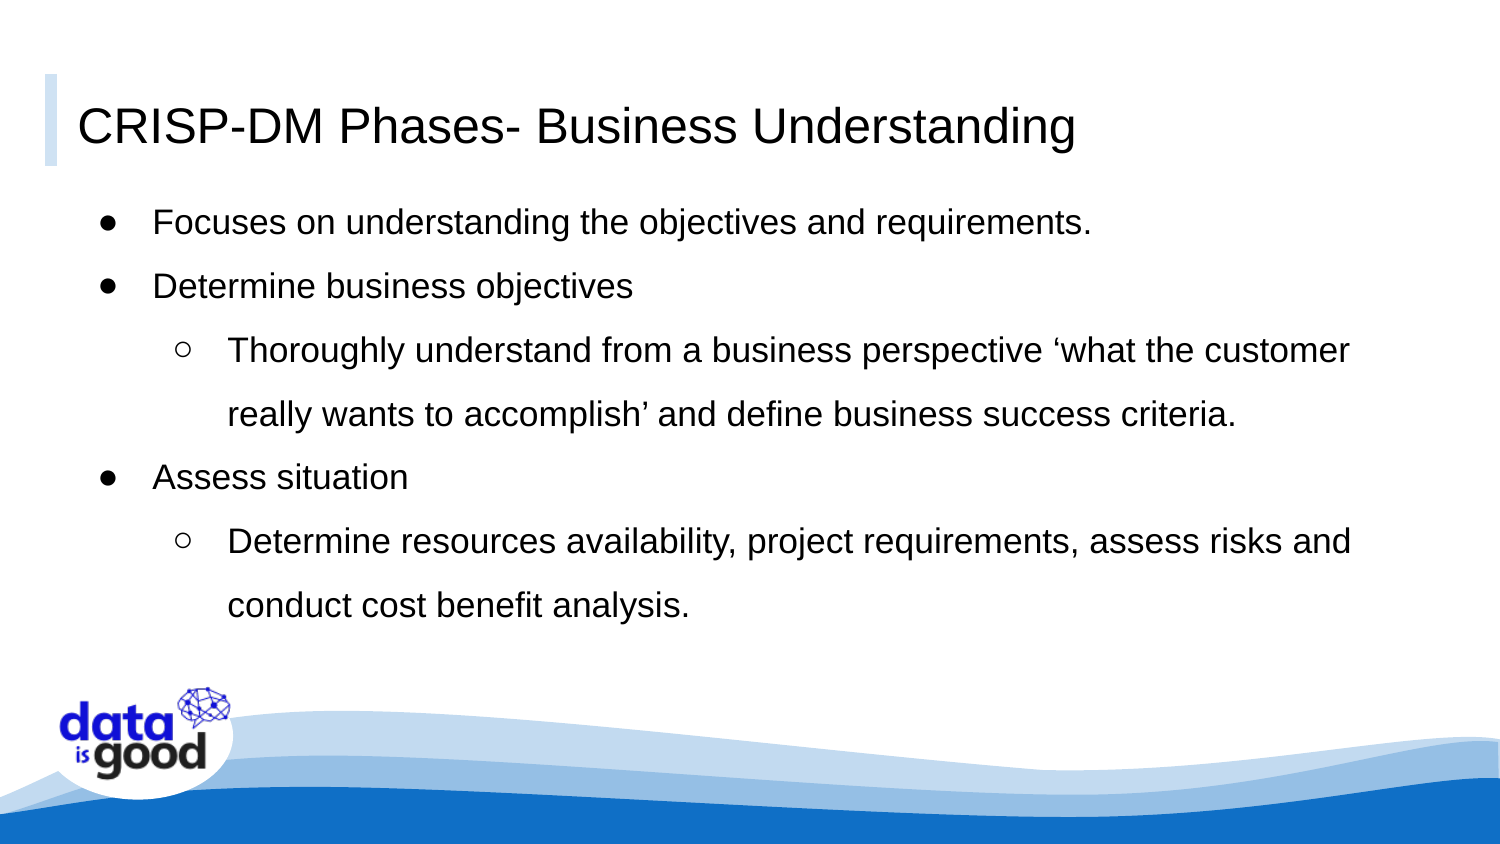

# CRISP-DM Phases- Business Understanding
Focuses on understanding the objectives and requirements.
Determine business objectives
Thoroughly understand from a business perspective ‘what the customer really wants to accomplish’ and define business success criteria.
Assess situation
Determine resources availability, project requirements, assess risks and conduct cost benefit analysis.